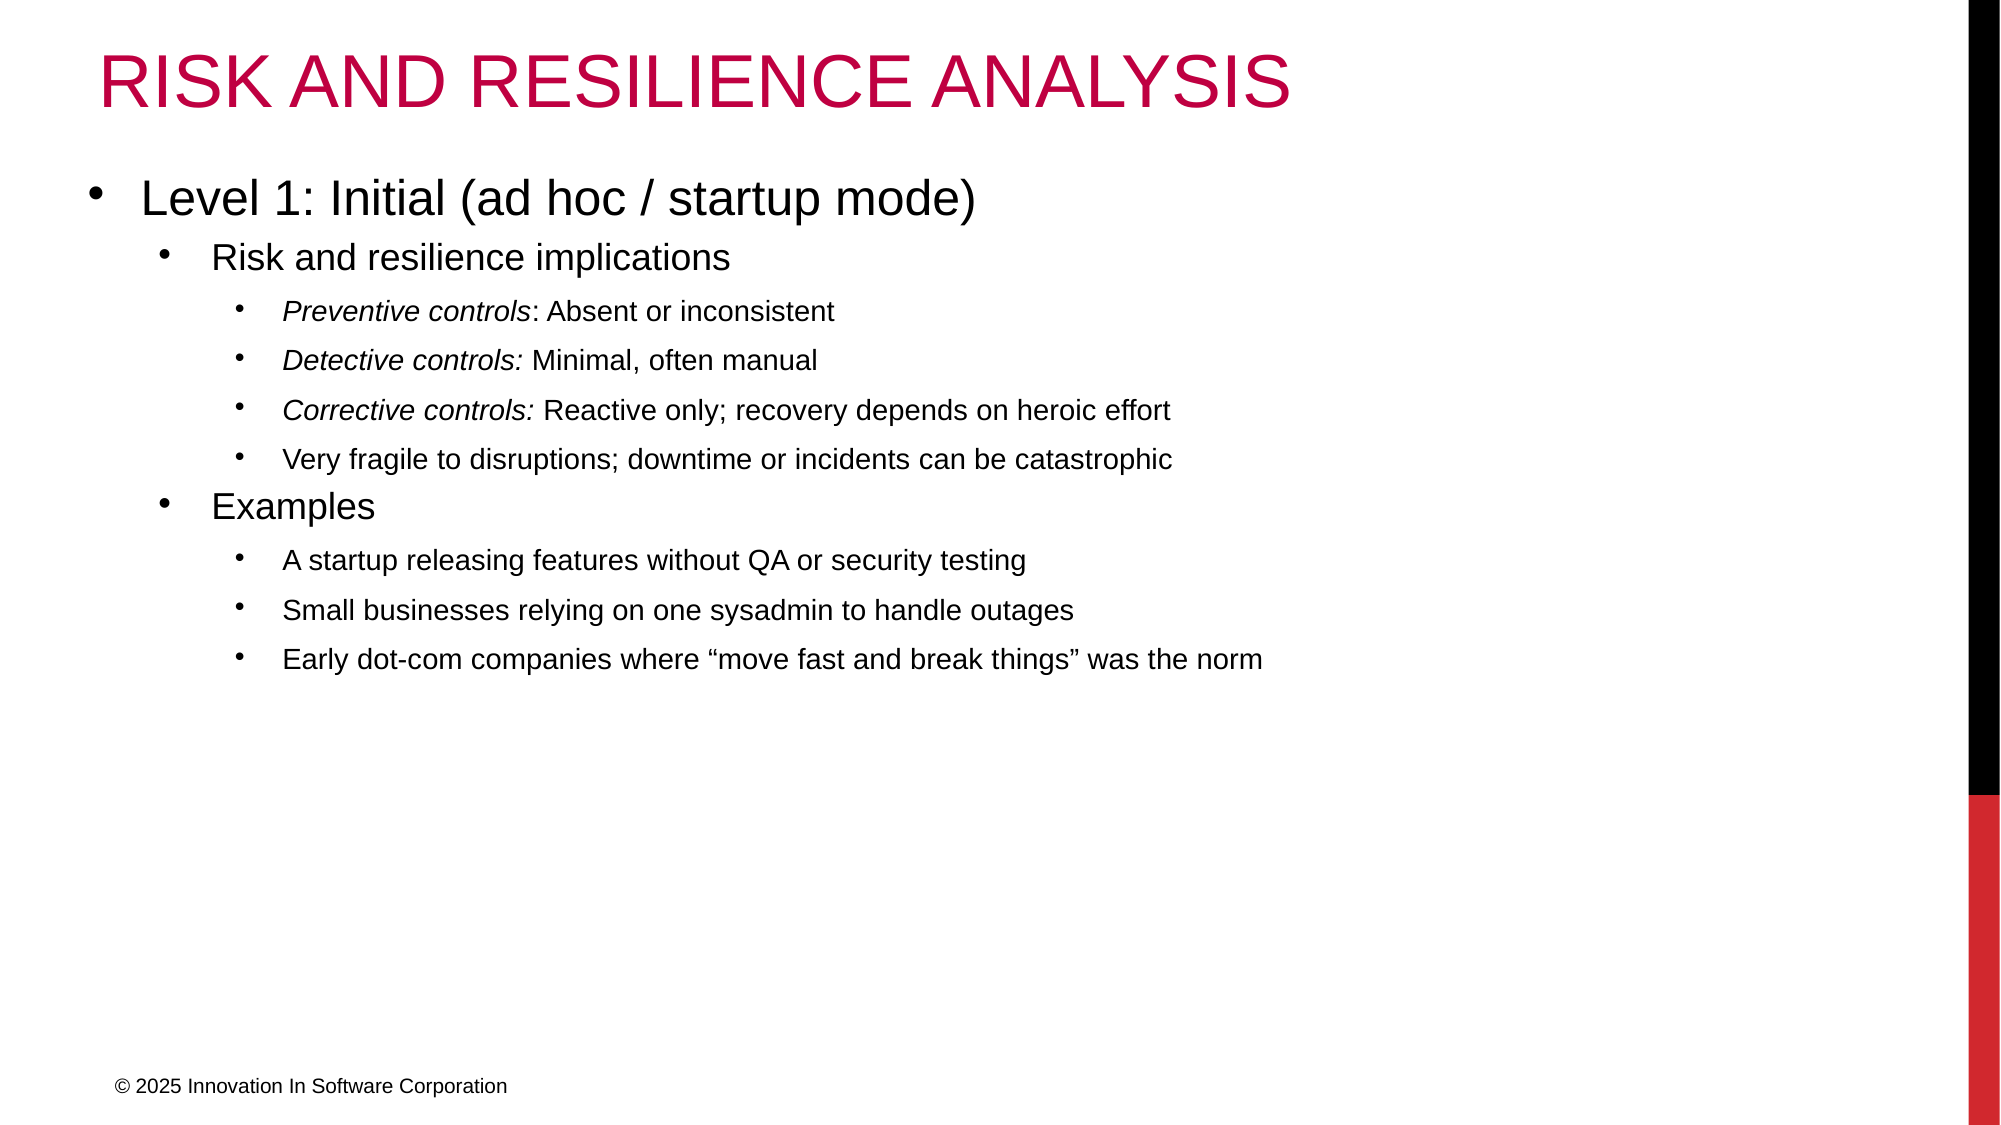

# Risk and Resilience Analysis
Level 1: Initial (ad hoc / startup mode)
Risk and resilience implications
Preventive controls: Absent or inconsistent
Detective controls: Minimal, often manual
Corrective controls: Reactive only; recovery depends on heroic effort
Very fragile to disruptions; downtime or incidents can be catastrophic
Examples
A startup releasing features without QA or security testing
Small businesses relying on one sysadmin to handle outages
Early dot-com companies where “move fast and break things” was the norm

© 2025 Innovation In Software Corporation